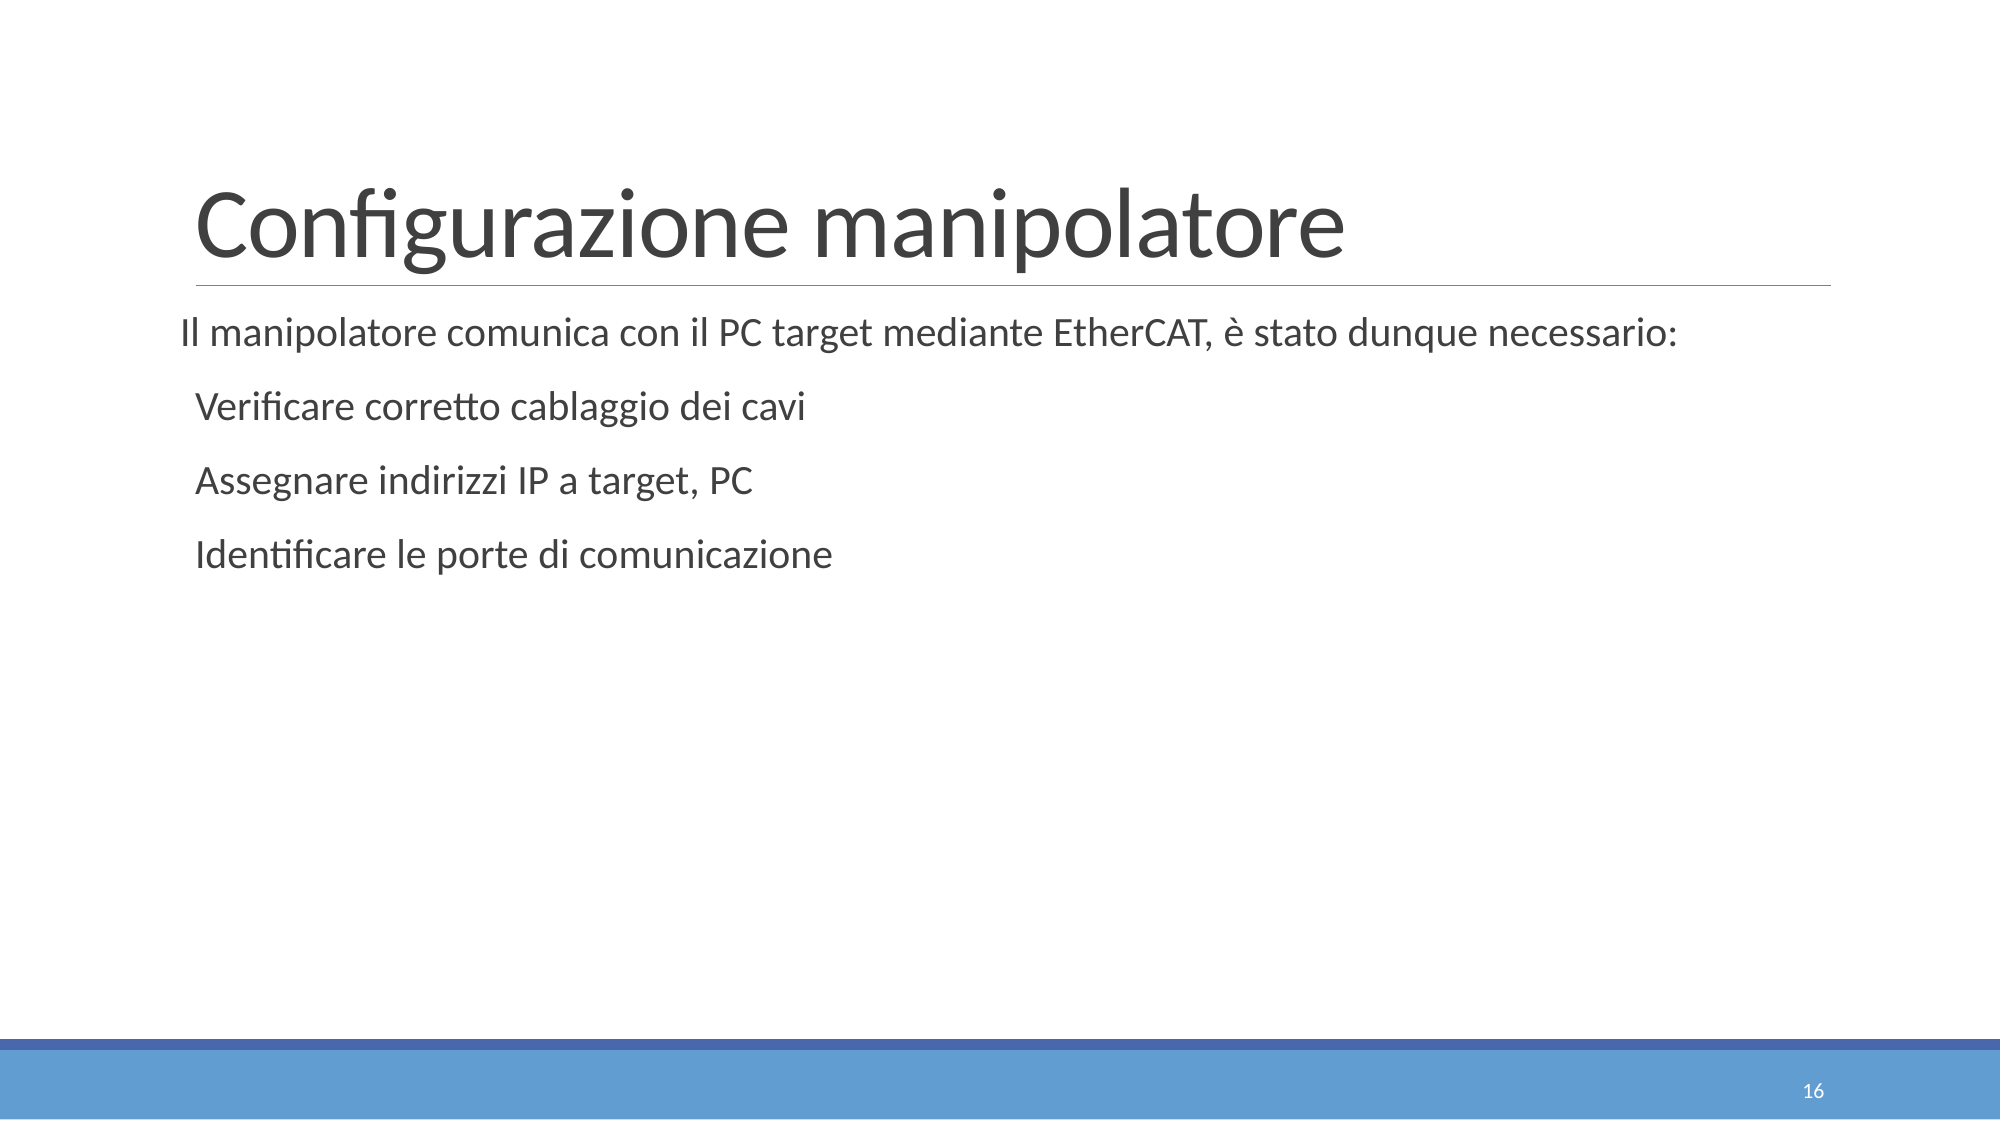

# Configurazione manipolatore
Il manipolatore comunica con il PC target mediante EtherCAT, è stato dunque necessario:
Verificare corretto cablaggio dei cavi
Assegnare indirizzi IP a target, PC
Identificare le porte di comunicazione
16